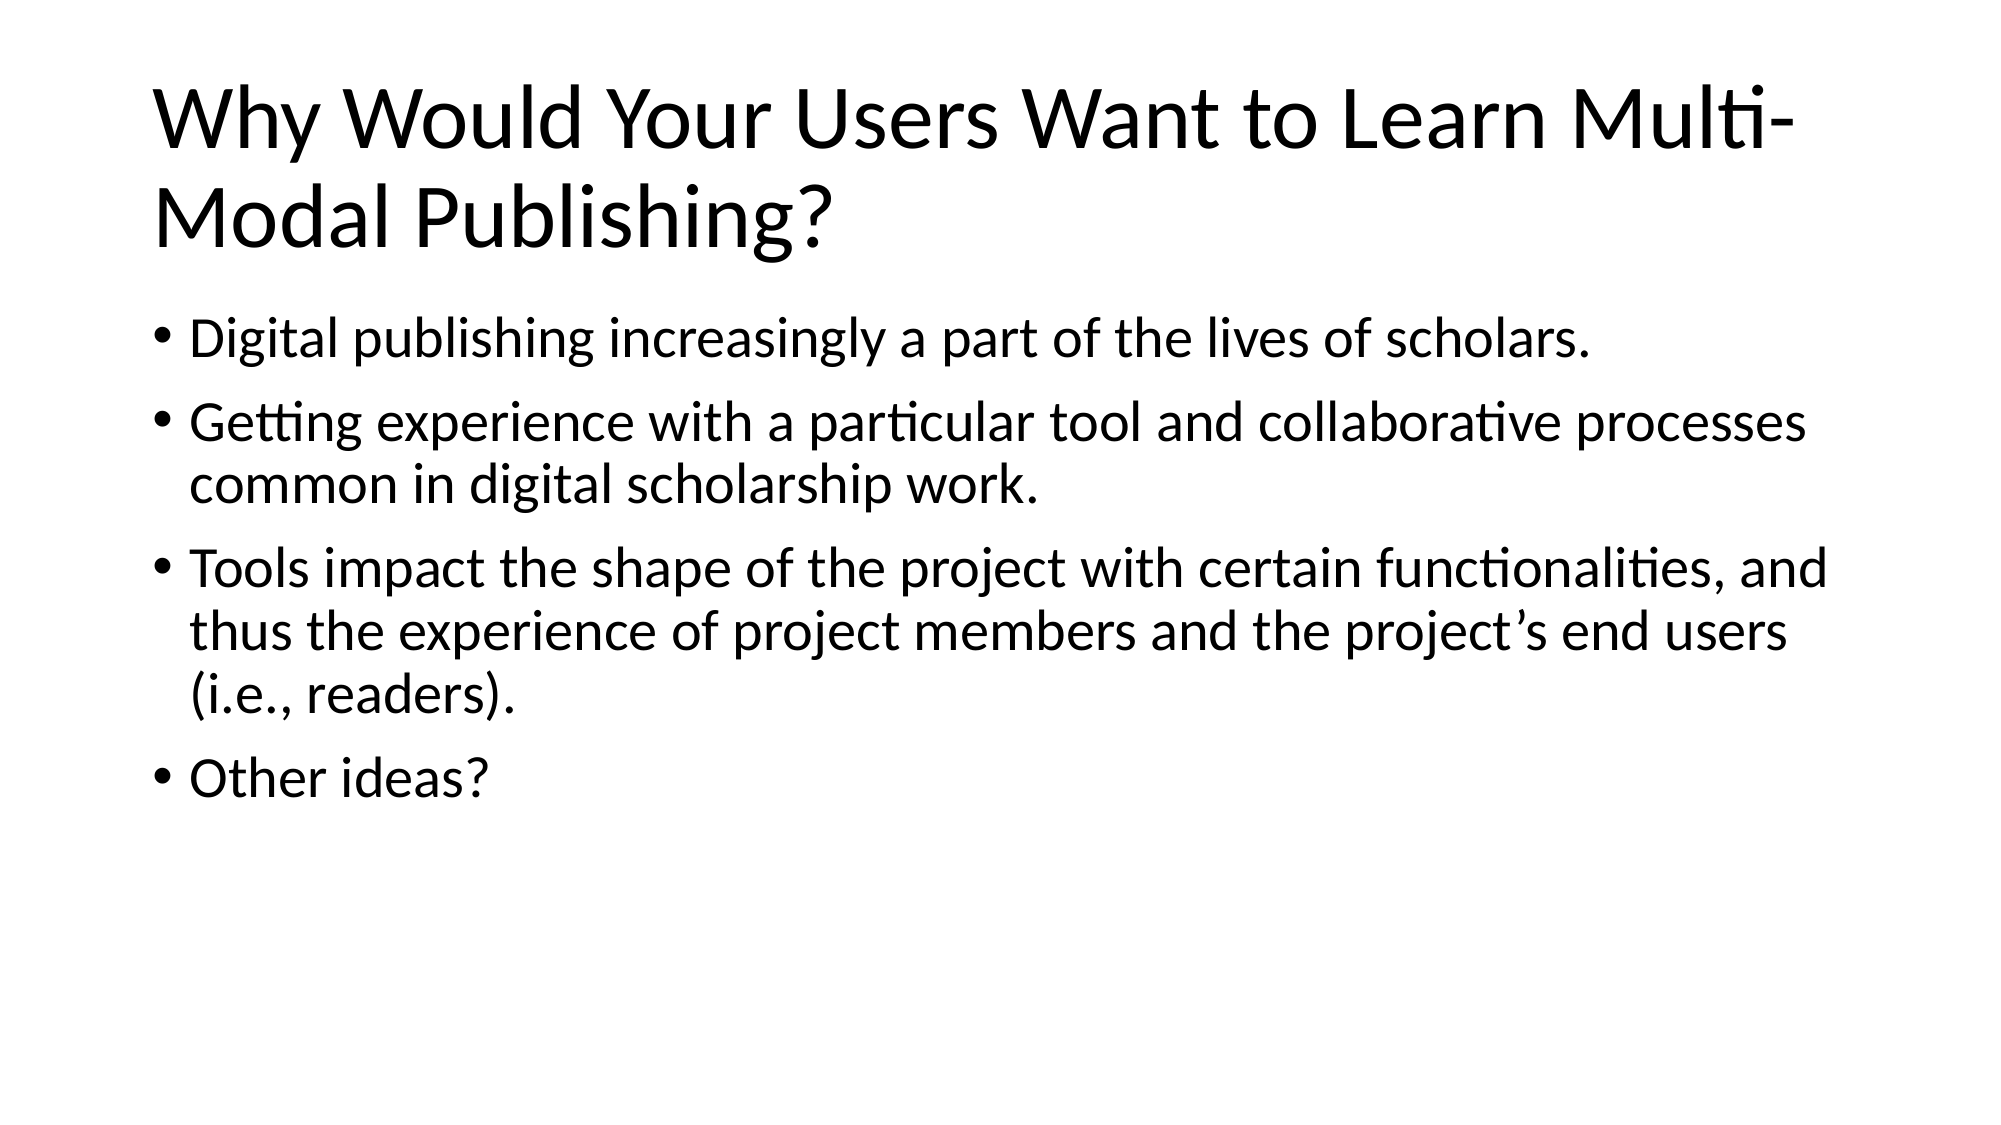

# Why Would Your Users Want to Learn Multi-Modal Publishing?
Digital publishing increasingly a part of the lives of scholars.
Getting experience with a particular tool and collaborative processes common in digital scholarship work.
Tools impact the shape of the project with certain functionalities, and thus the experience of project members and the project’s end users (i.e., readers).
Other ideas?